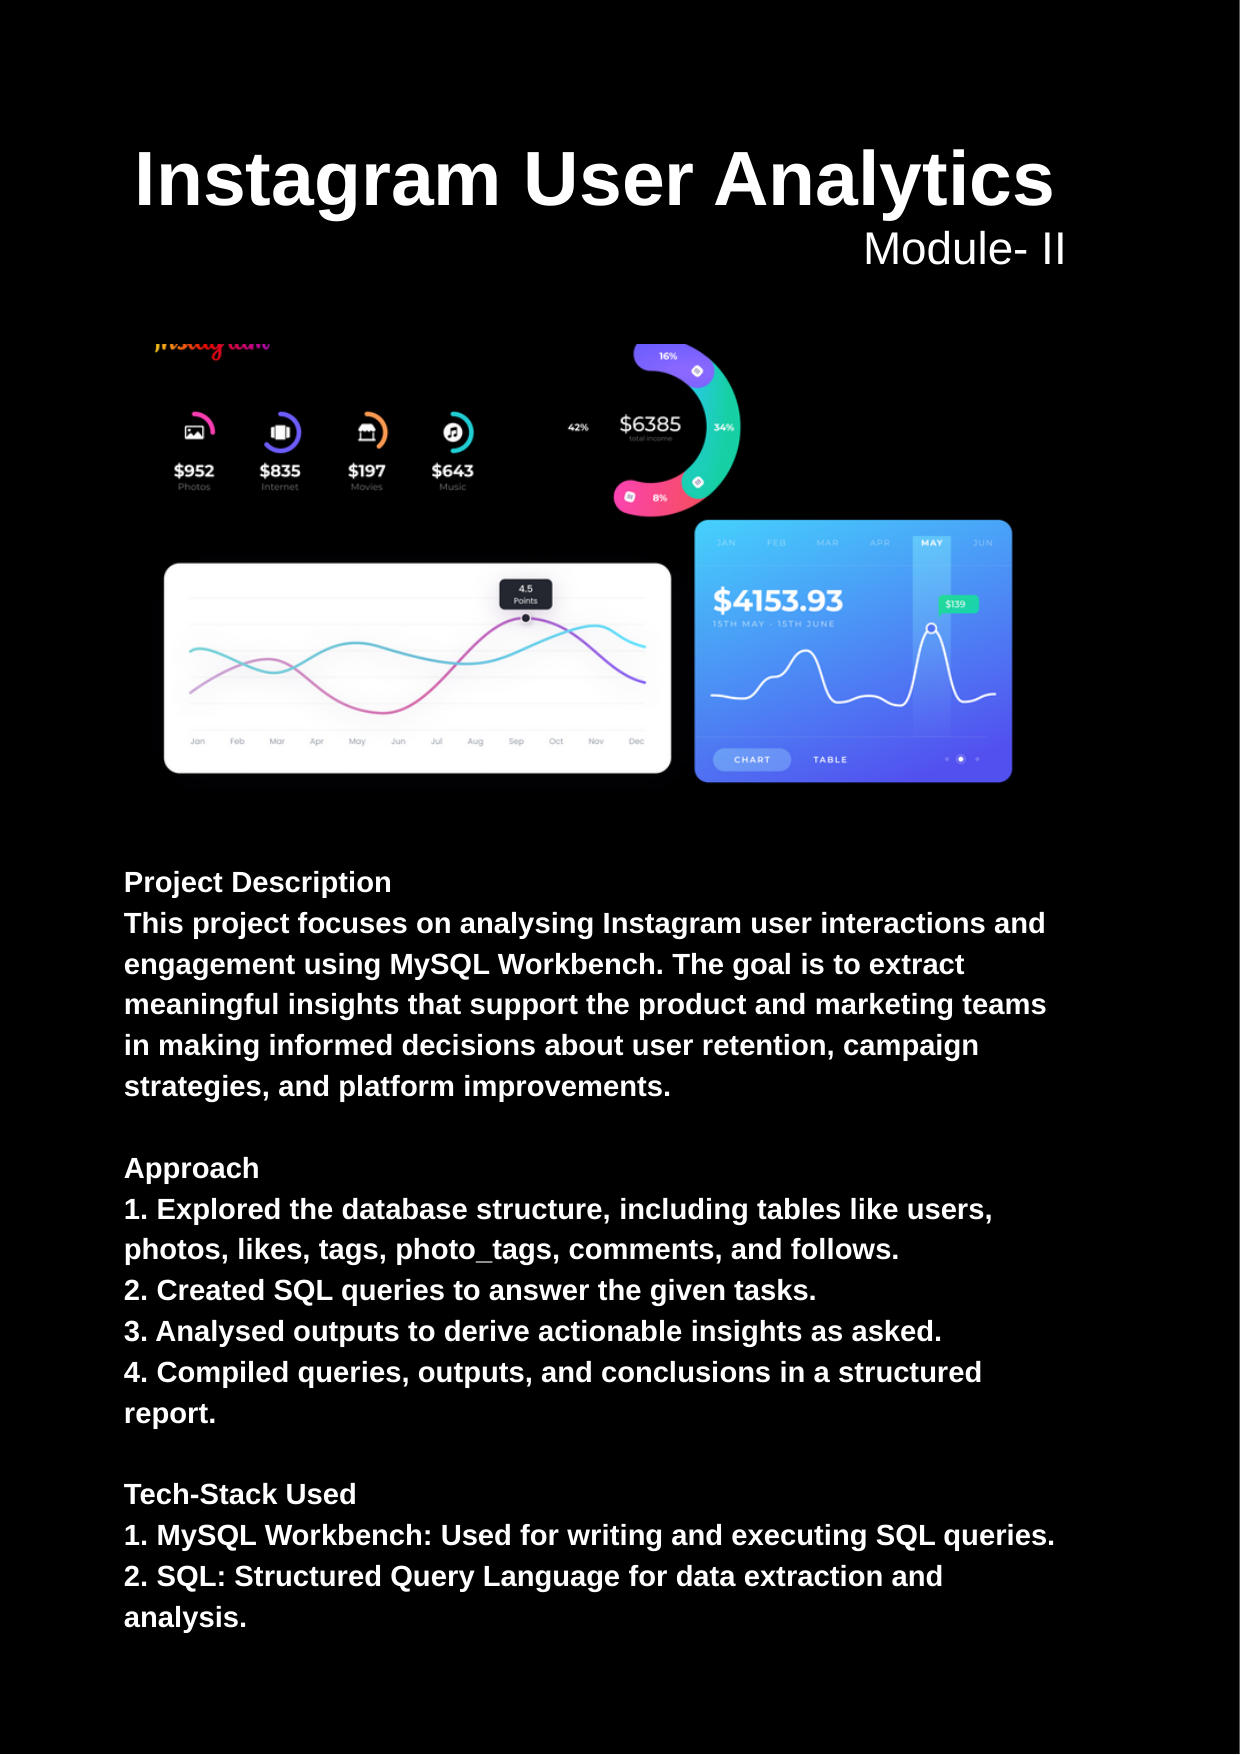

Instagram User Analytics
Module- II

Project Description
This project focuses on analysing Instagram user interactions and engagement using MySQL Workbench. The goal is to extract meaningful insights that support the product and marketing teams in making informed decisions about user retention, campaign strategies, and platform improvements.

Approach
1. Explored the database structure, including tables like users, photos, likes, tags, photo_tags, comments, and follows.
2. Created SQL queries to answer the given tasks.
3. Analysed outputs to derive actionable insights as asked.
4. Compiled queries, outputs, and conclusions in a structured report.

Tech-Stack Used
1. MySQL Workbench: Used for writing and executing SQL queries.
2. SQL: Structured Query Language for data extraction and analysis.